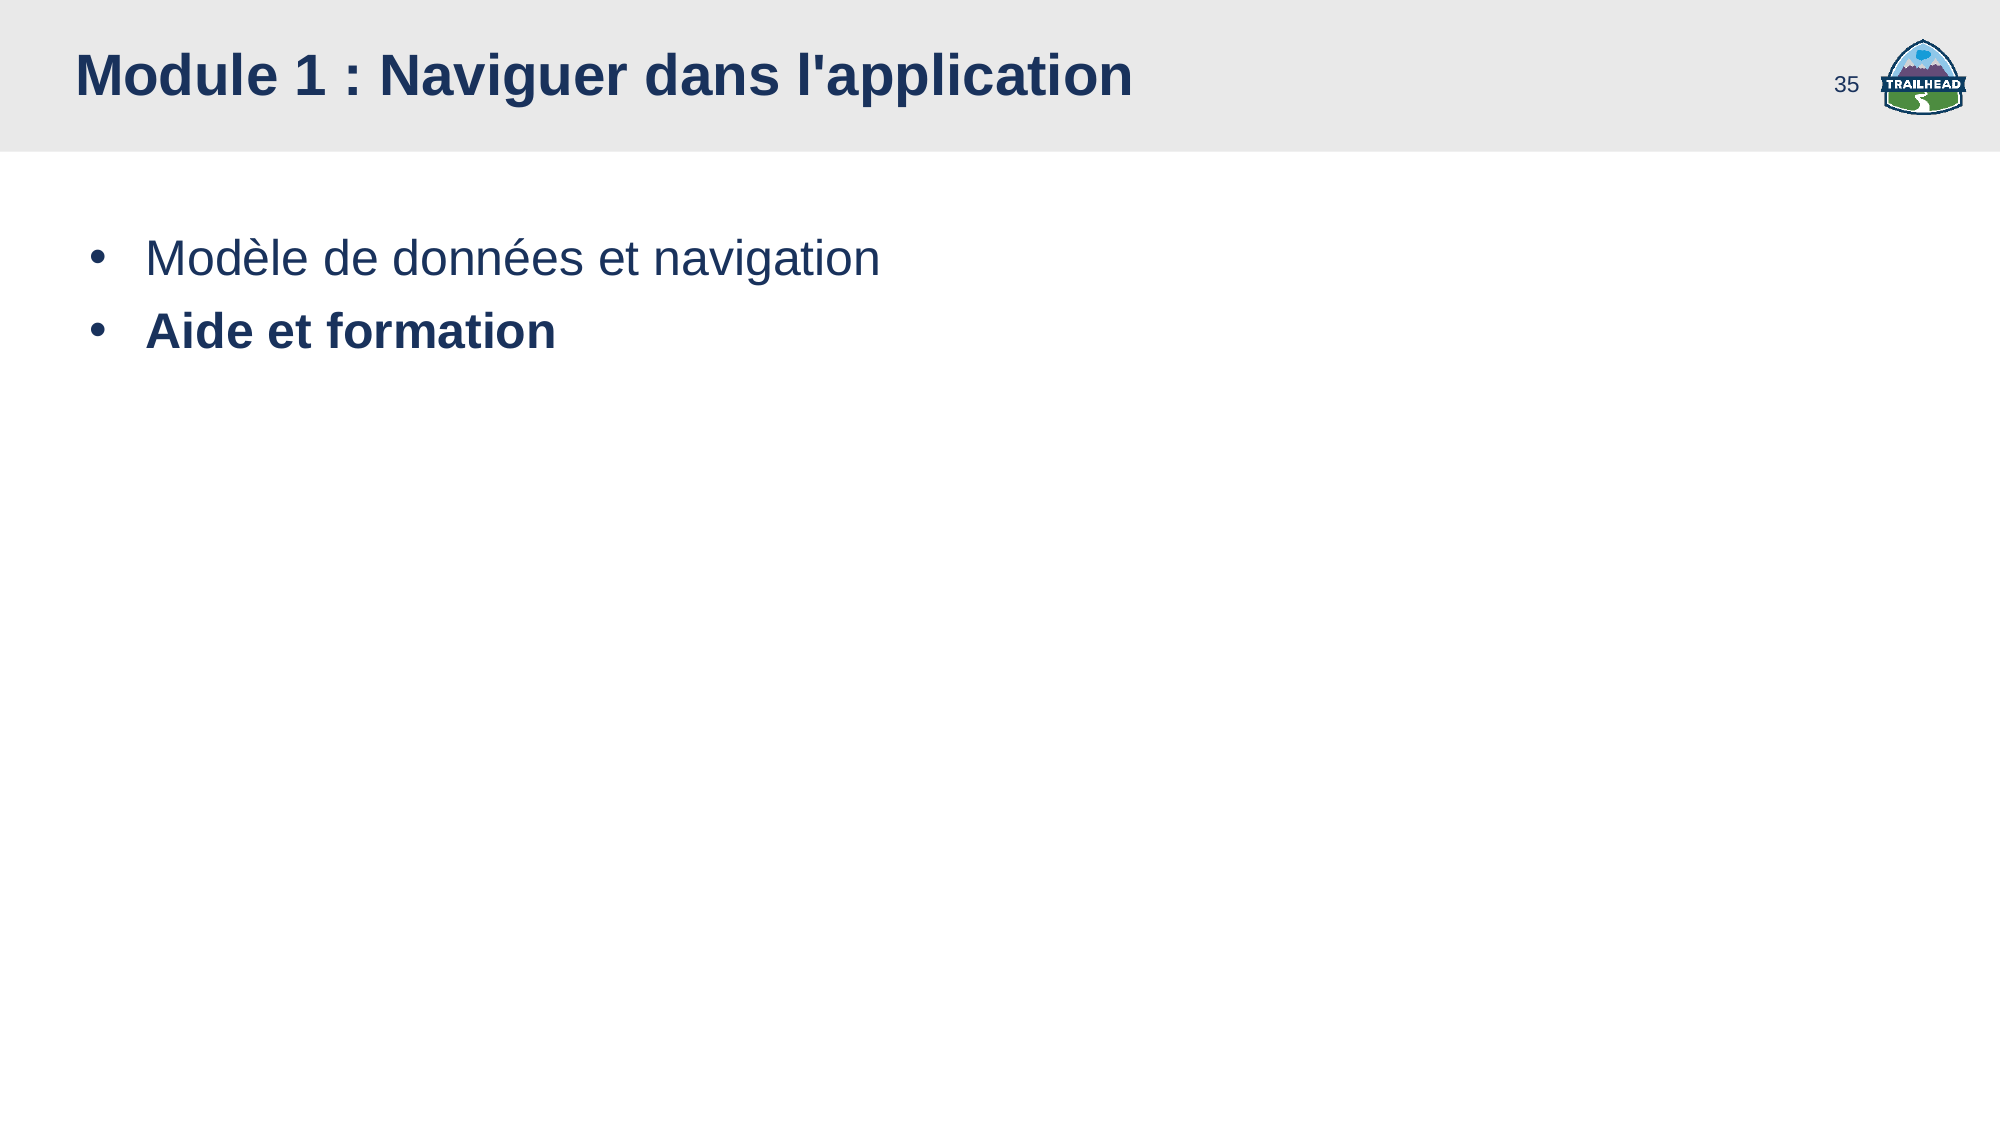

Module 1 : Naviguer dans l'application
35
Modèle de données et navigation
Aide et formation